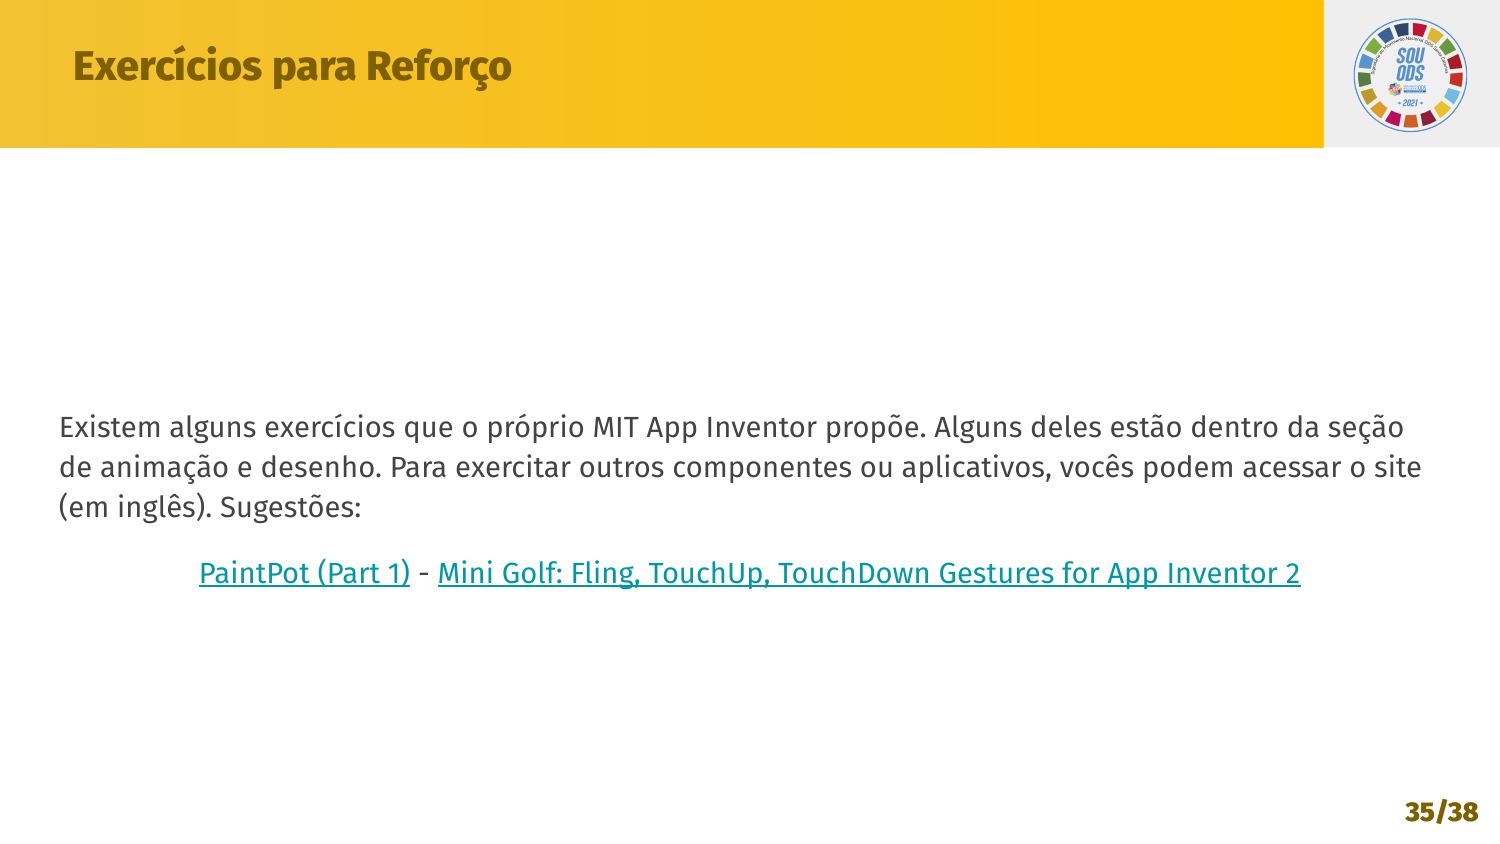

# Exercícios para Reforço
Existem alguns exercícios que o próprio MIT App Inventor propõe. Alguns deles estão dentro da seção de animação e desenho. Para exercitar outros componentes ou aplicativos, vocês podem acessar o site (em inglês). Sugestões:
PaintPot (Part 1) - Mini Golf: Fling, TouchUp, TouchDown Gestures for App Inventor 2
35/38